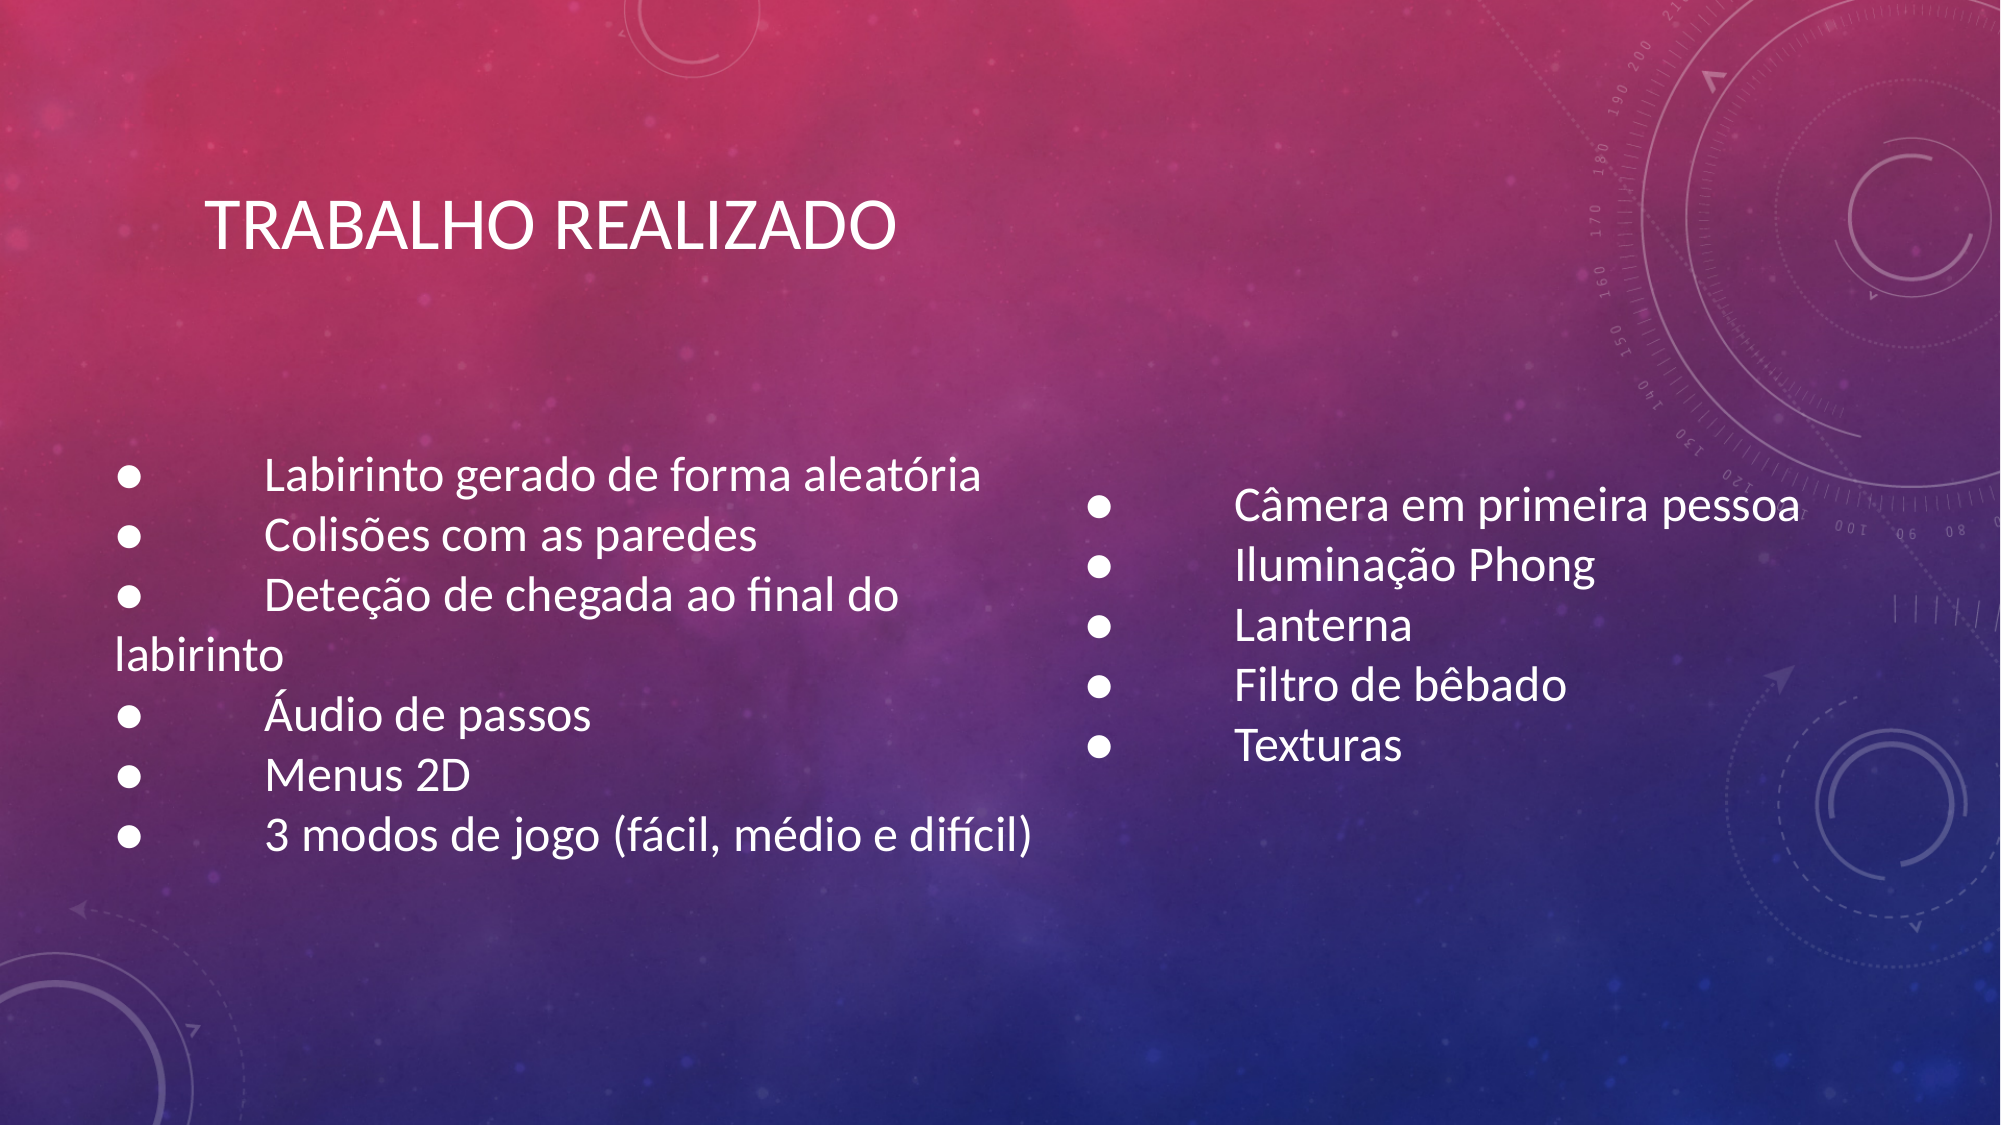

# Trabalho realizado
●	Labirinto gerado de forma aleatória
●	Colisões com as paredes
●	Deteção de chegada ao final do labirinto
●	Áudio de passos
●	Menus 2D
●	3 modos de jogo (fácil, médio e difícil)
●	Câmera em primeira pessoa
●	Iluminação Phong
● 	Lanterna
●	Filtro de bêbado
●	Texturas